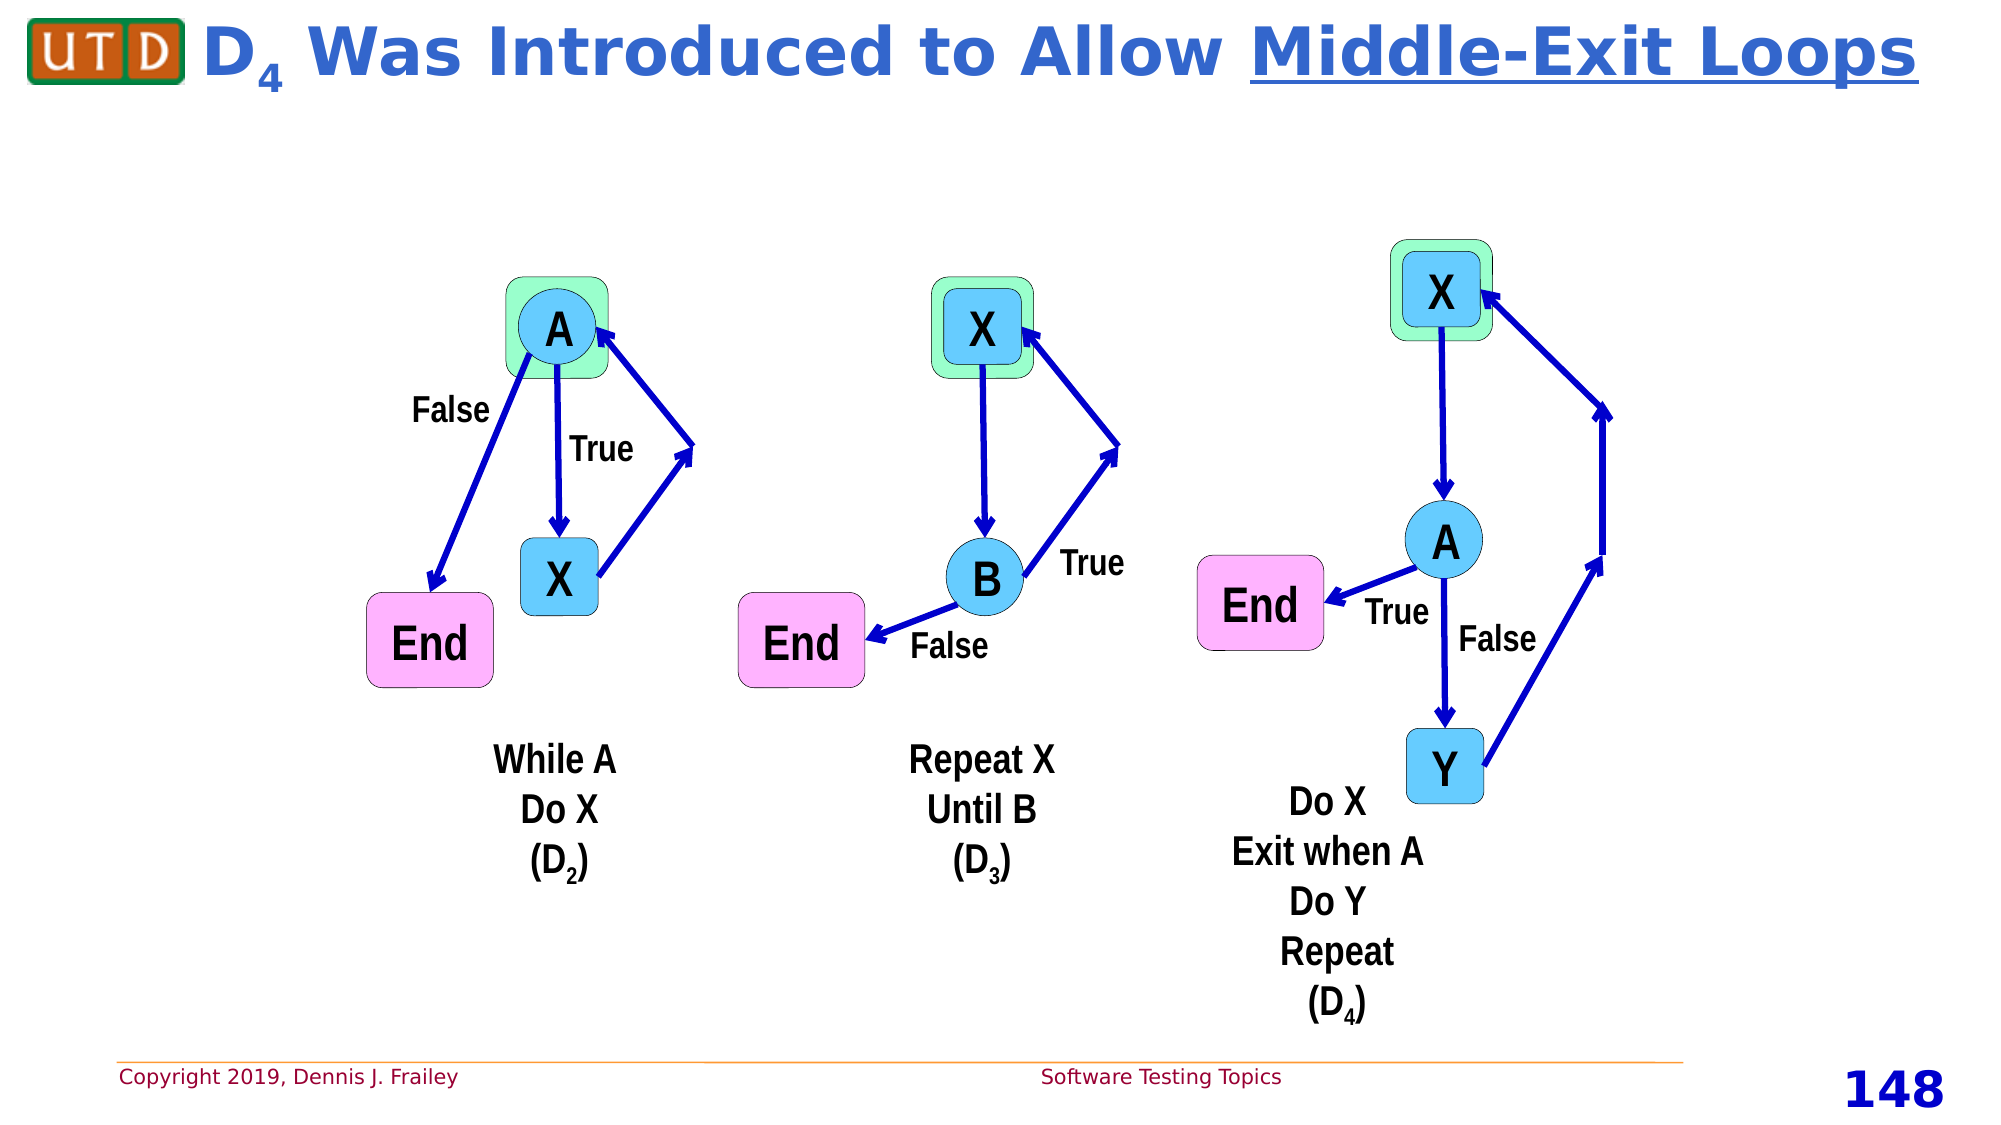

# D4 Was Introduced to Allow Middle-Exit Loops

X
A
End
True
False
Y
Do X
Exit when A
Do Y
Repeat
(D4)

A
False
True
X
End

X
True
B
End
False
While A
Do X
(D2)
Repeat X Until B
(D3)